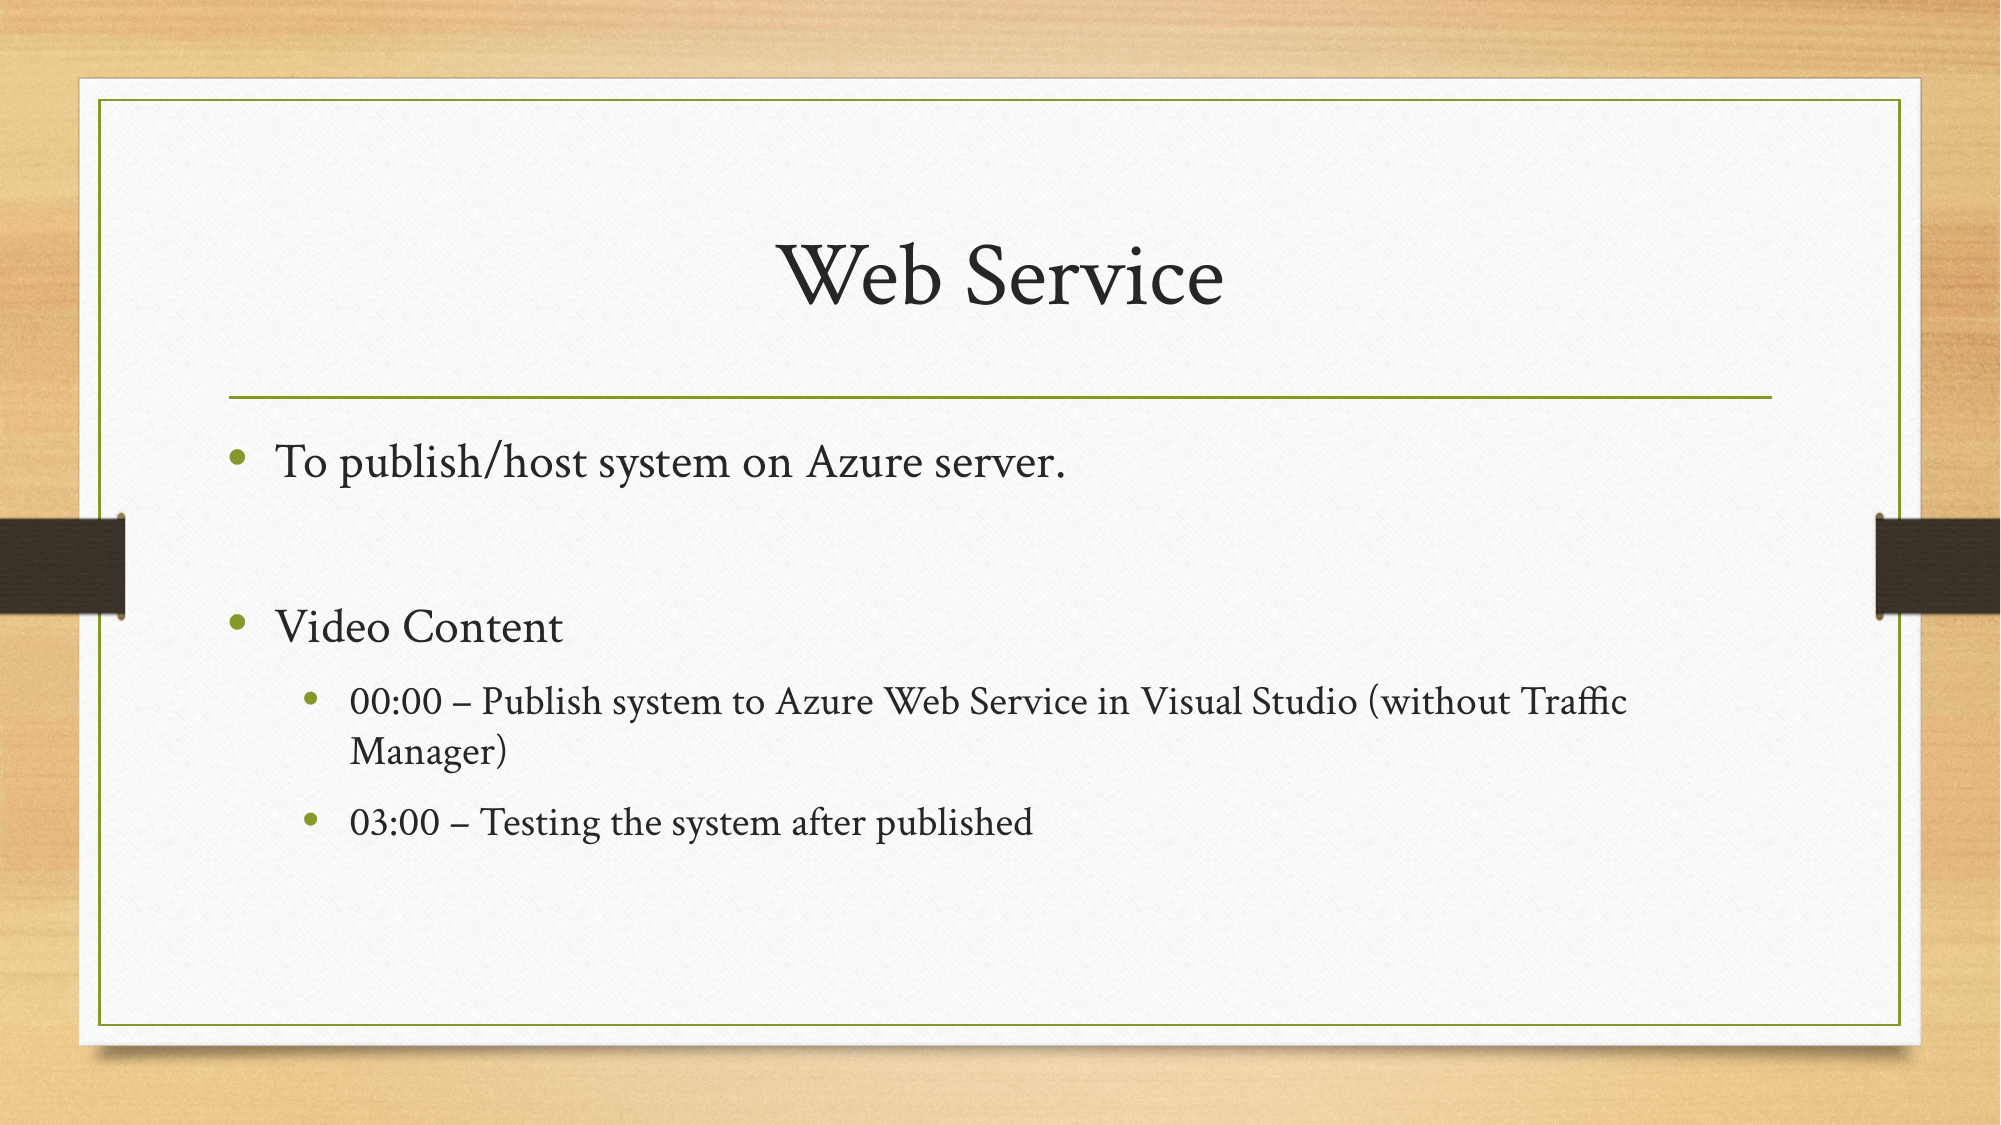

# Web Service
To publish/host system on Azure server.

Video Content
00:00 – Publish system to Azure Web Service in Visual Studio (without Traffic Manager)
03:00 – Testing the system after published